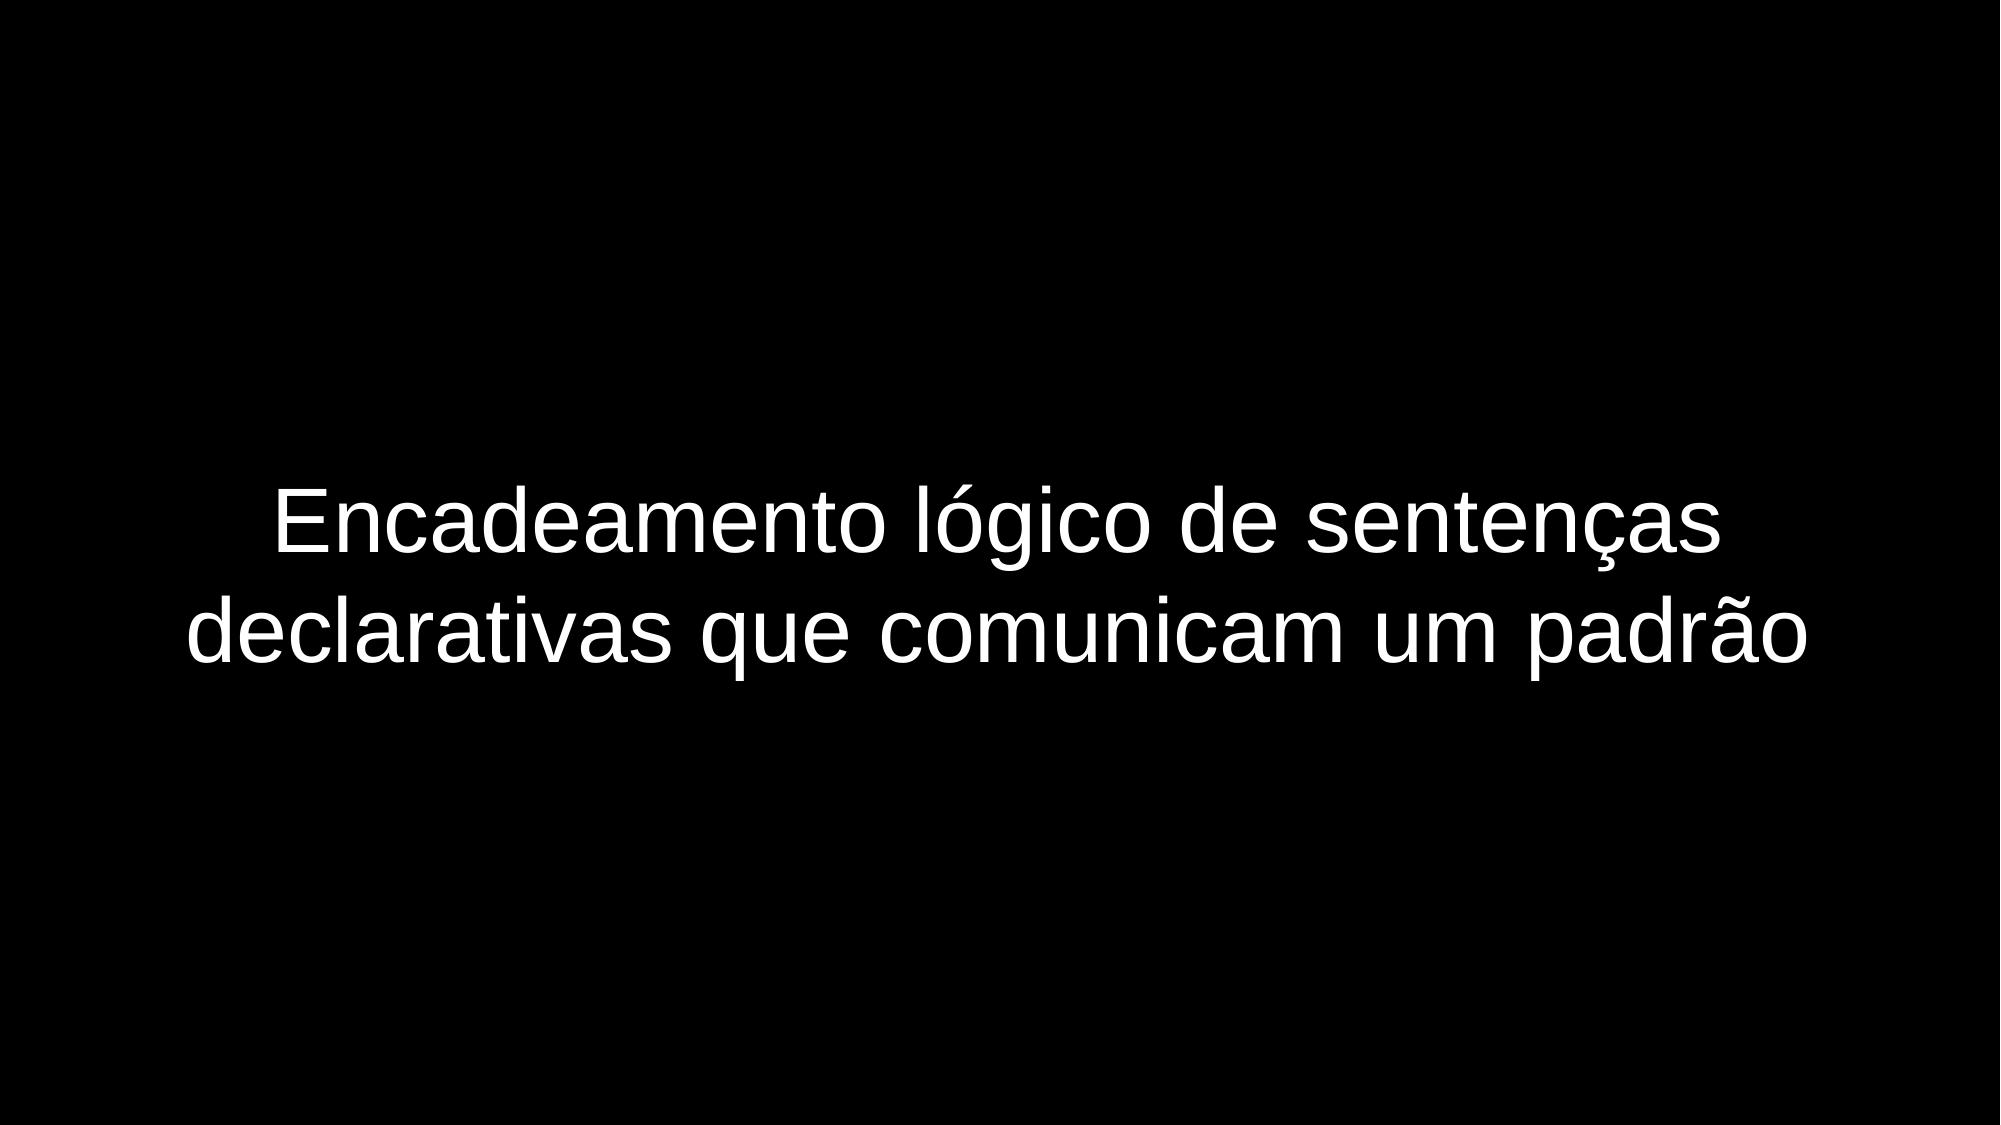

Encadeamento lógico de sentenças declarativas que comunicam um padrão